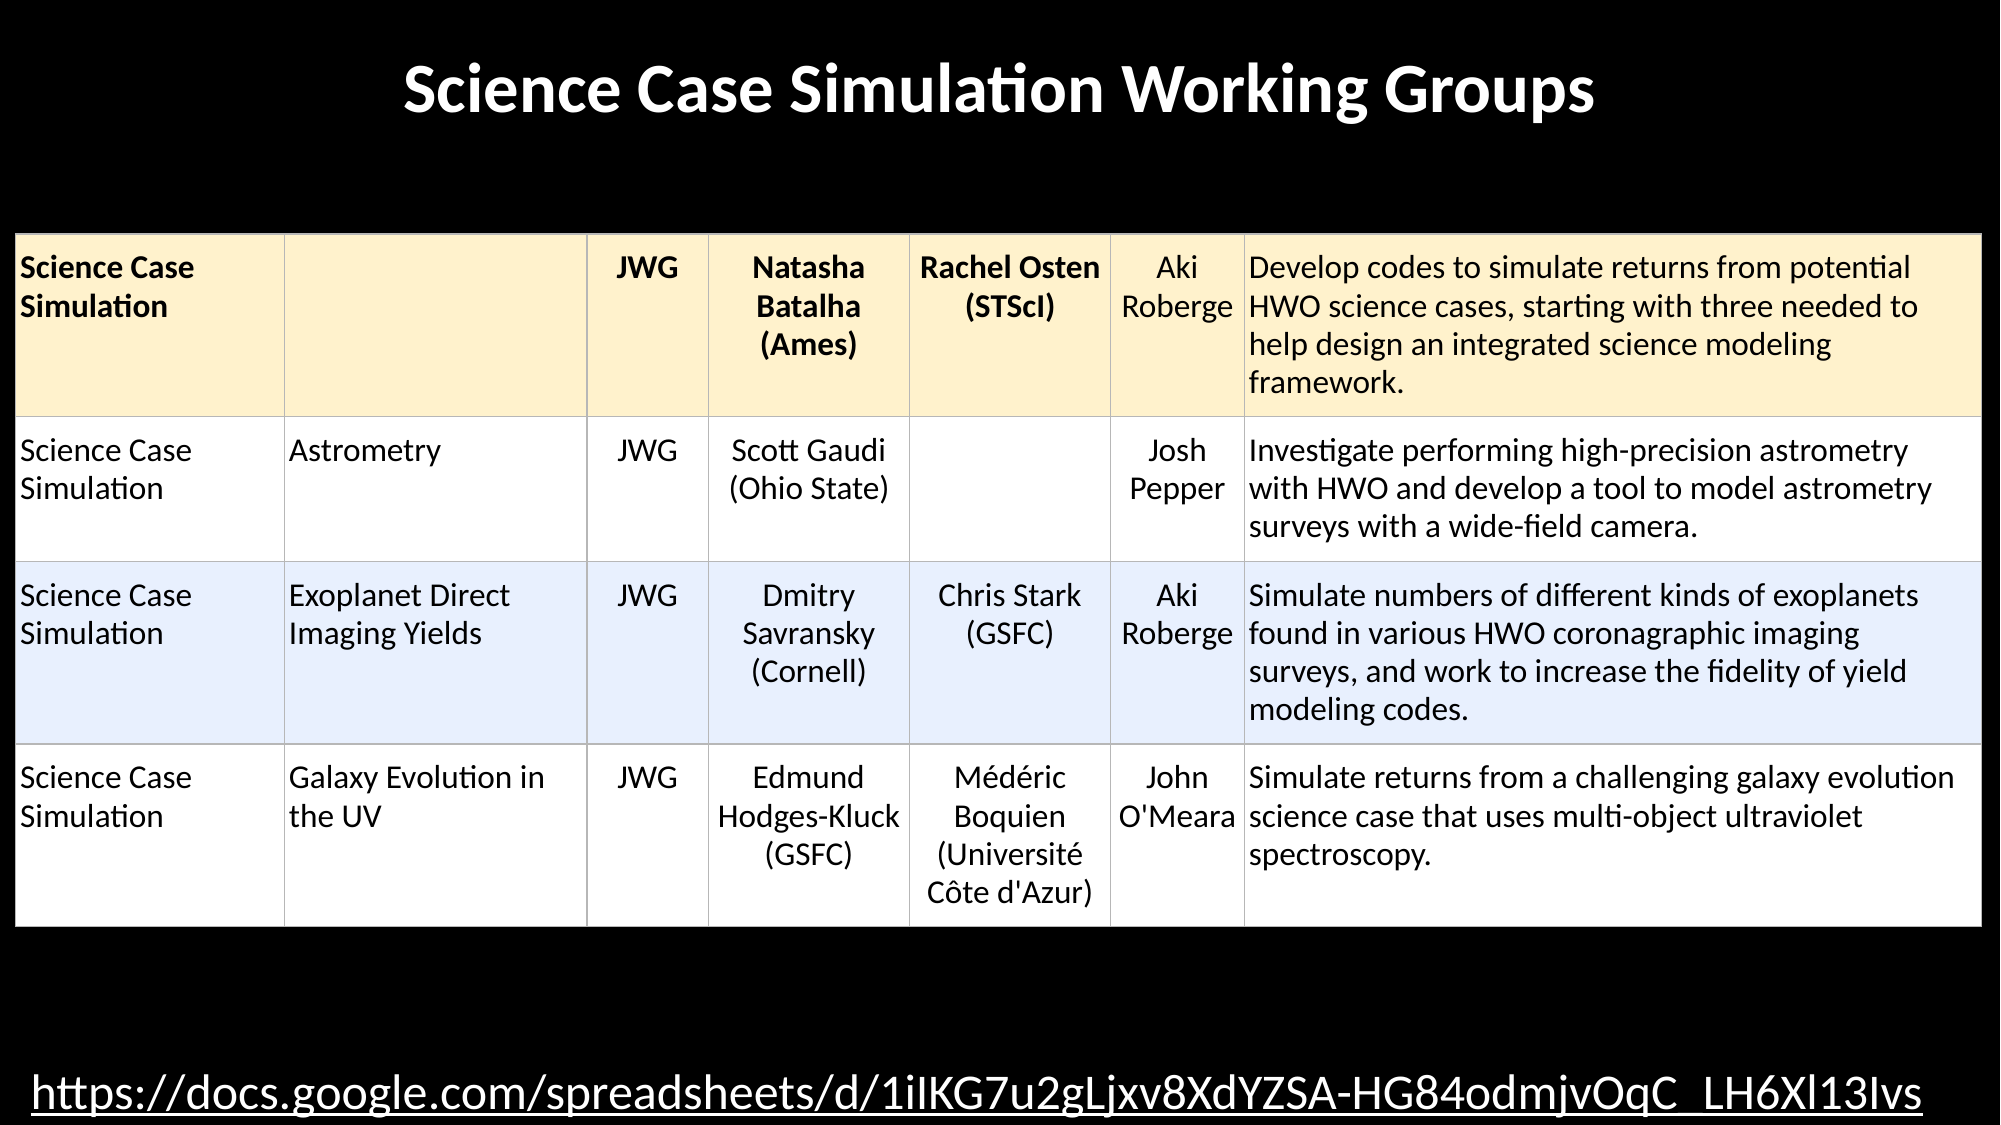

# Science Case Simulation Working Groups
| Science Case Simulation |  | JWG | Natasha Batalha (Ames) | Rachel Osten (STScI) | Aki Roberge | Develop codes to simulate returns from potential HWO science cases, starting with three needed to help design an integrated science modeling framework. |
| --- | --- | --- | --- | --- | --- | --- |
| Science Case Simulation | Astrometry | JWG | Scott Gaudi (Ohio State) |  | Josh Pepper | Investigate performing high-precision astrometry with HWO and develop a tool to model astrometry surveys with a wide-field camera. |
| Science Case Simulation | Exoplanet Direct Imaging Yields | JWG | Dmitry Savransky (Cornell) | Chris Stark (GSFC) | Aki Roberge | Simulate numbers of different kinds of exoplanets found in various HWO coronagraphic imaging surveys, and work to increase the fidelity of yield modeling codes. |
| Science Case Simulation | Galaxy Evolution in the UV | JWG | Edmund Hodges-Kluck (GSFC) | Médéric Boquien (Université Côte d'Azur) | John O'Meara | Simulate returns from a challenging galaxy evolution science case that uses multi-object ultraviolet spectroscopy. |
https://docs.google.com/spreadsheets/d/1iIKG7u2gLjxv8XdYZSA-HG84odmjvOqC_LH6Xl13Ivs